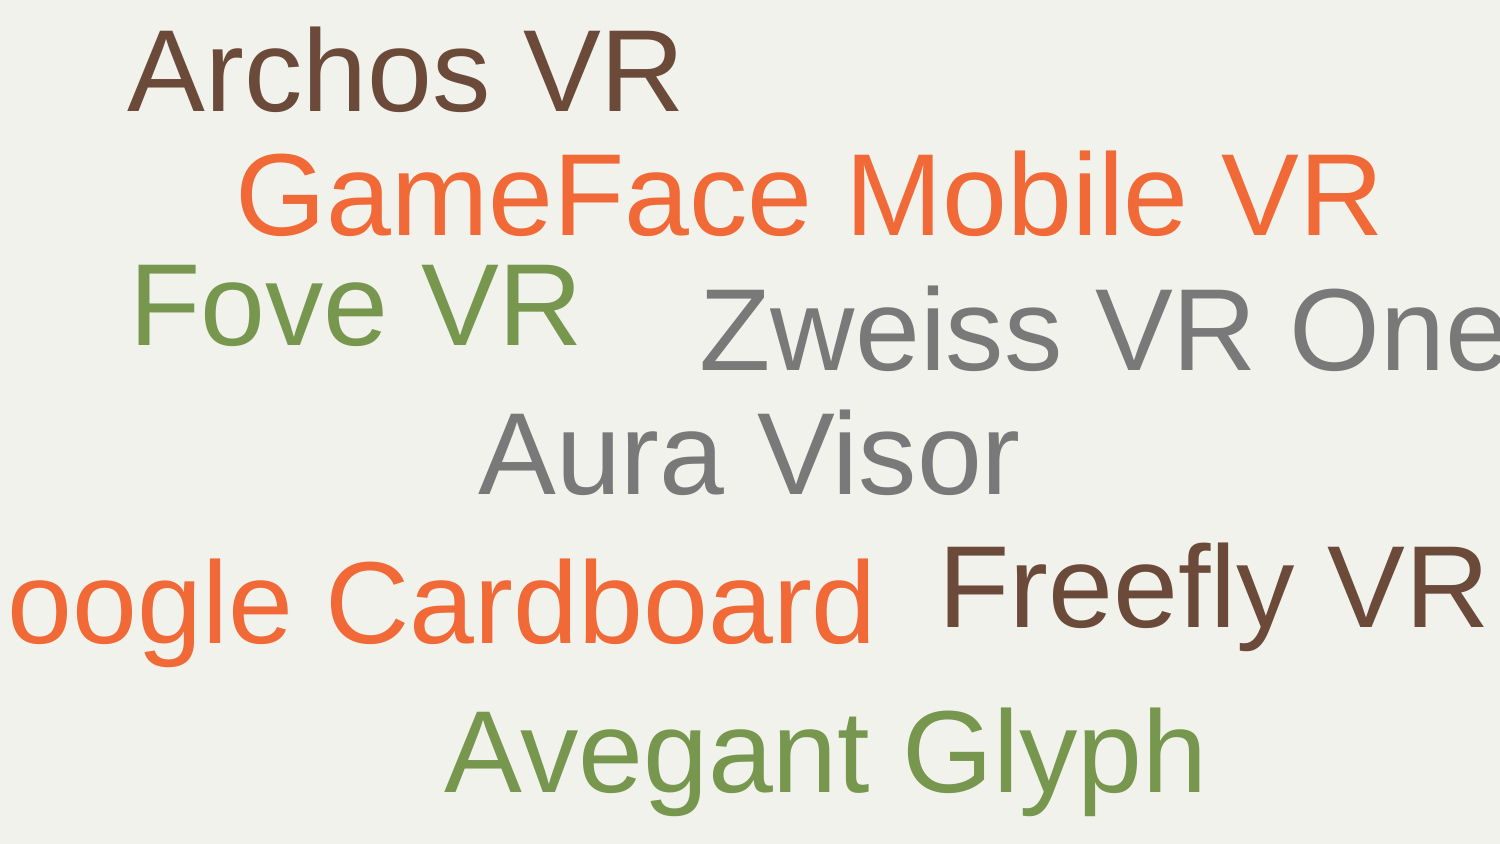

Archos VR
GameFace Mobile VR
Fove VR
Zweiss VR One
Aura Visor
Freefly VR
Google Cardboard
Avegant Glyph